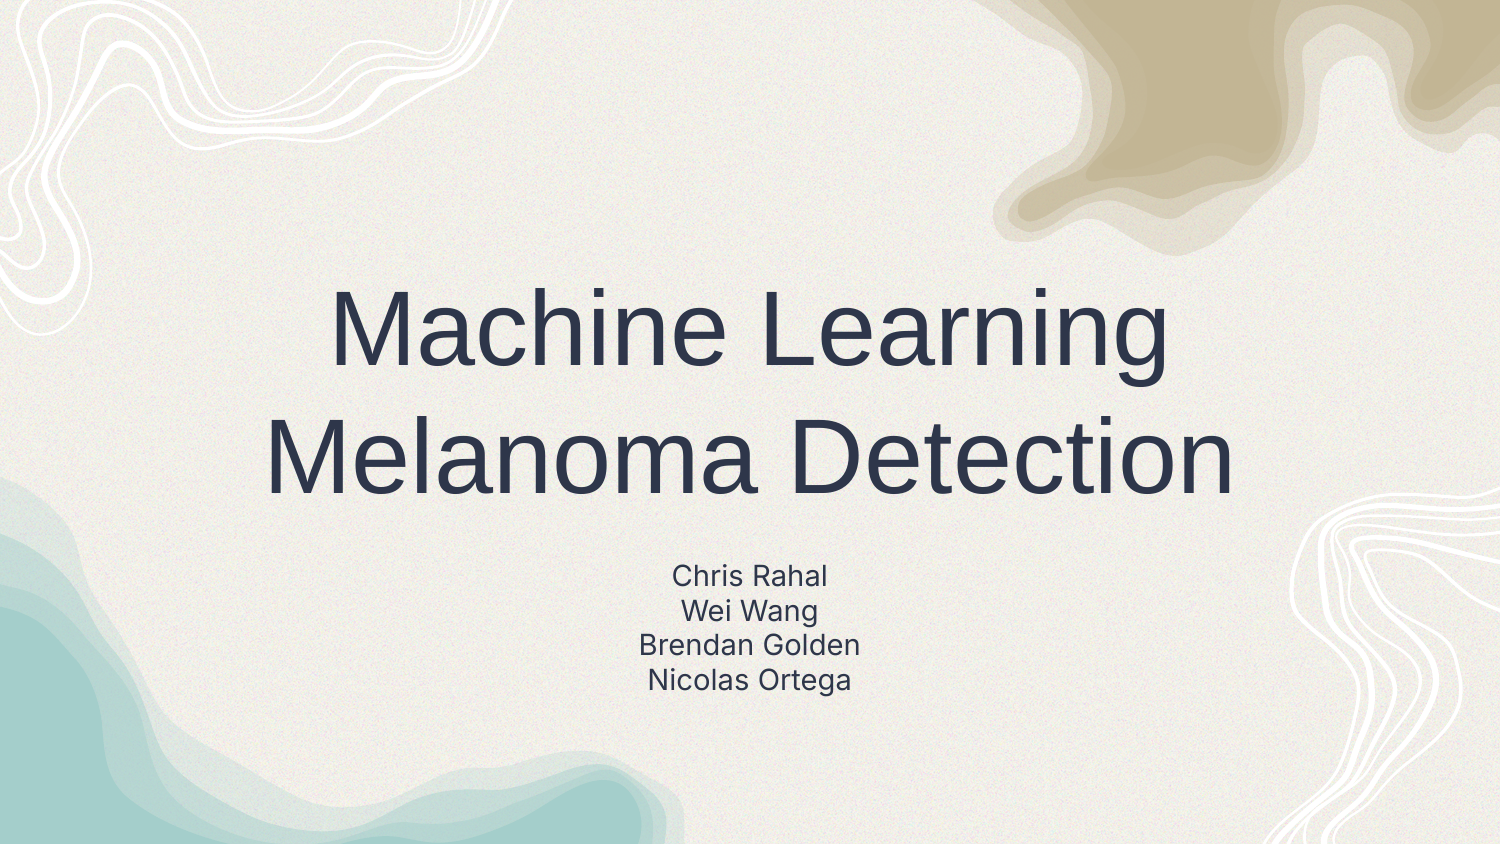

# Machine Learning Melanoma Detection
Chris Rahal
Wei Wang
Brendan Golden
Nicolas Ortega